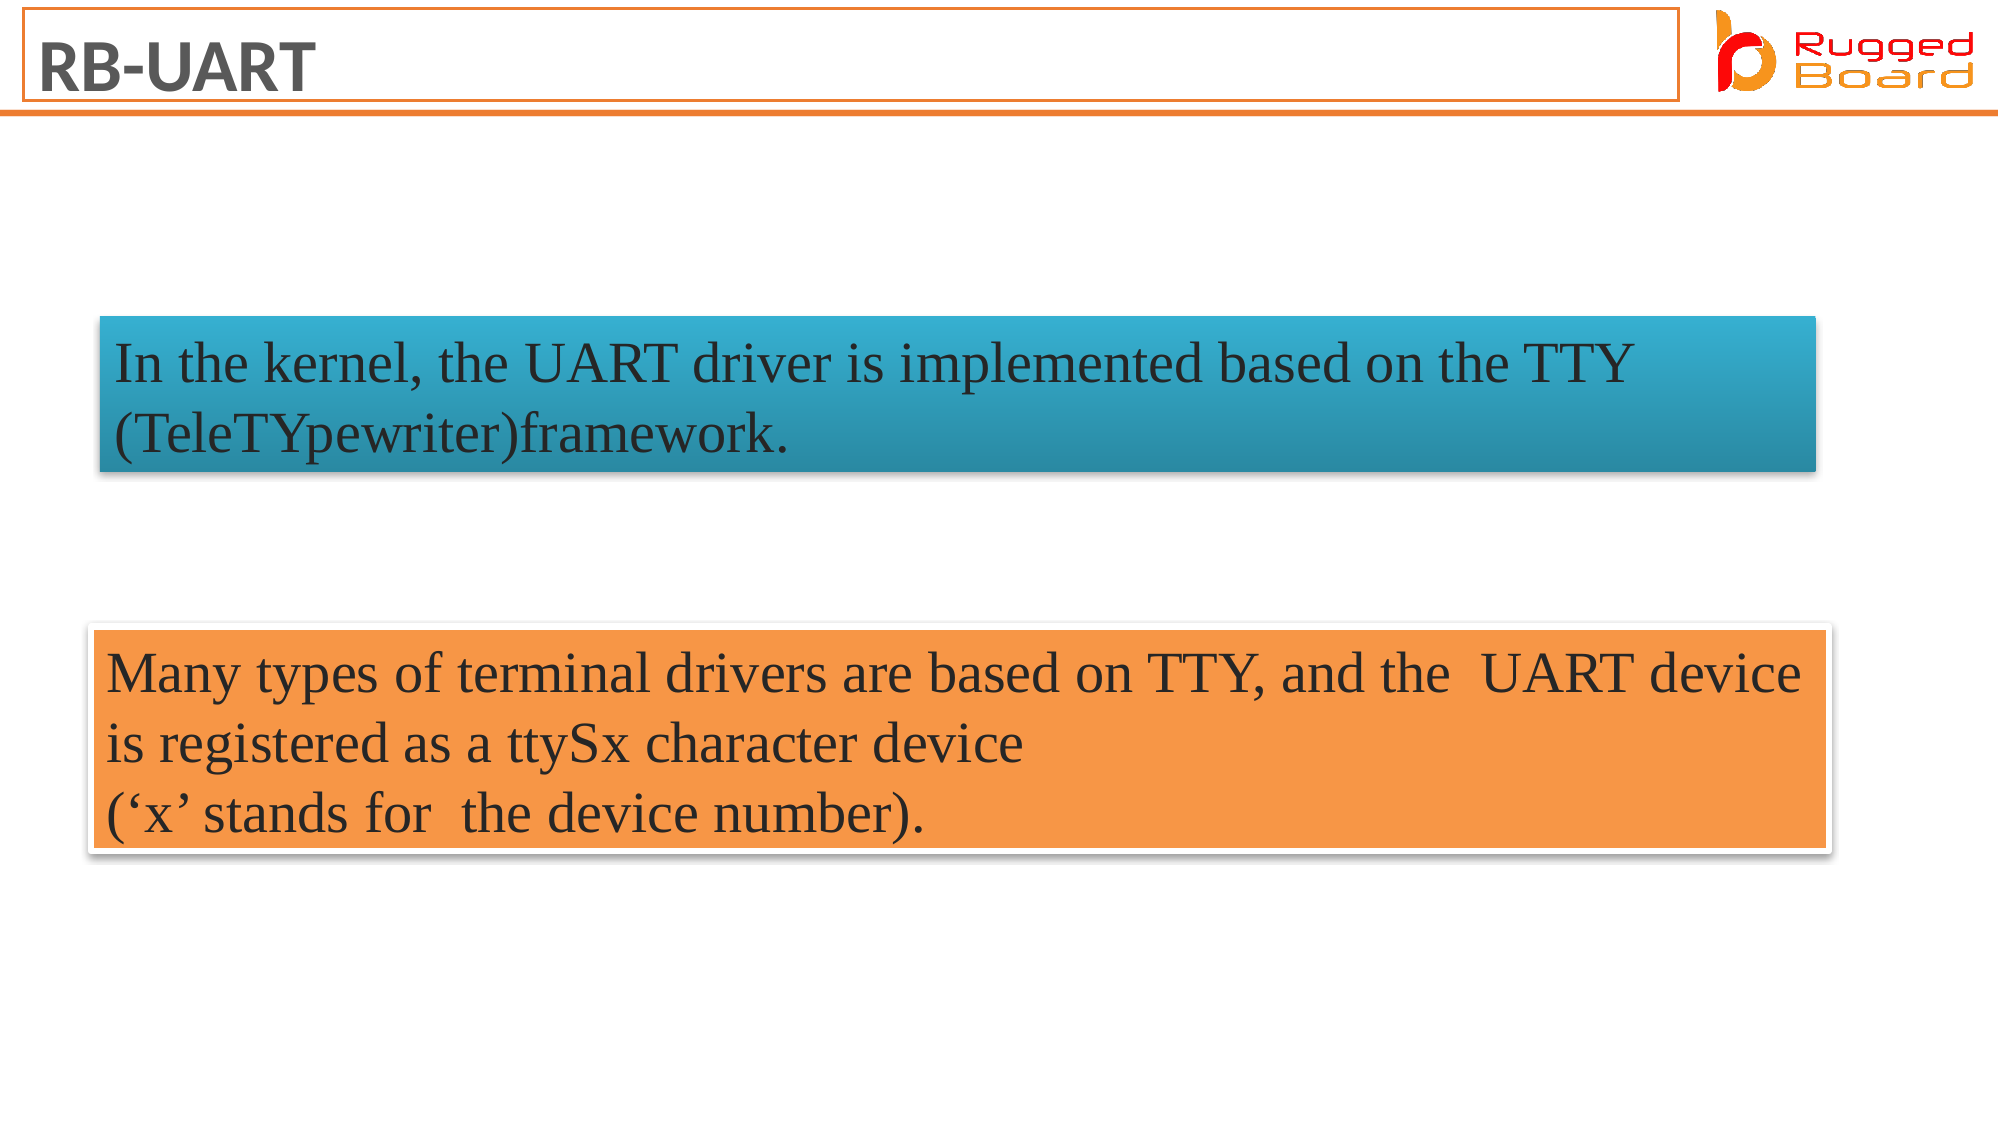

RB-UART

In the kernel, the UART driver is implemented based on the TTY (TeleTYpewriter)framework.
Many types of terminal drivers are based on TTY, and the  UART device is registered as a ttySx character device
(‘x’ stands for  the device number).​